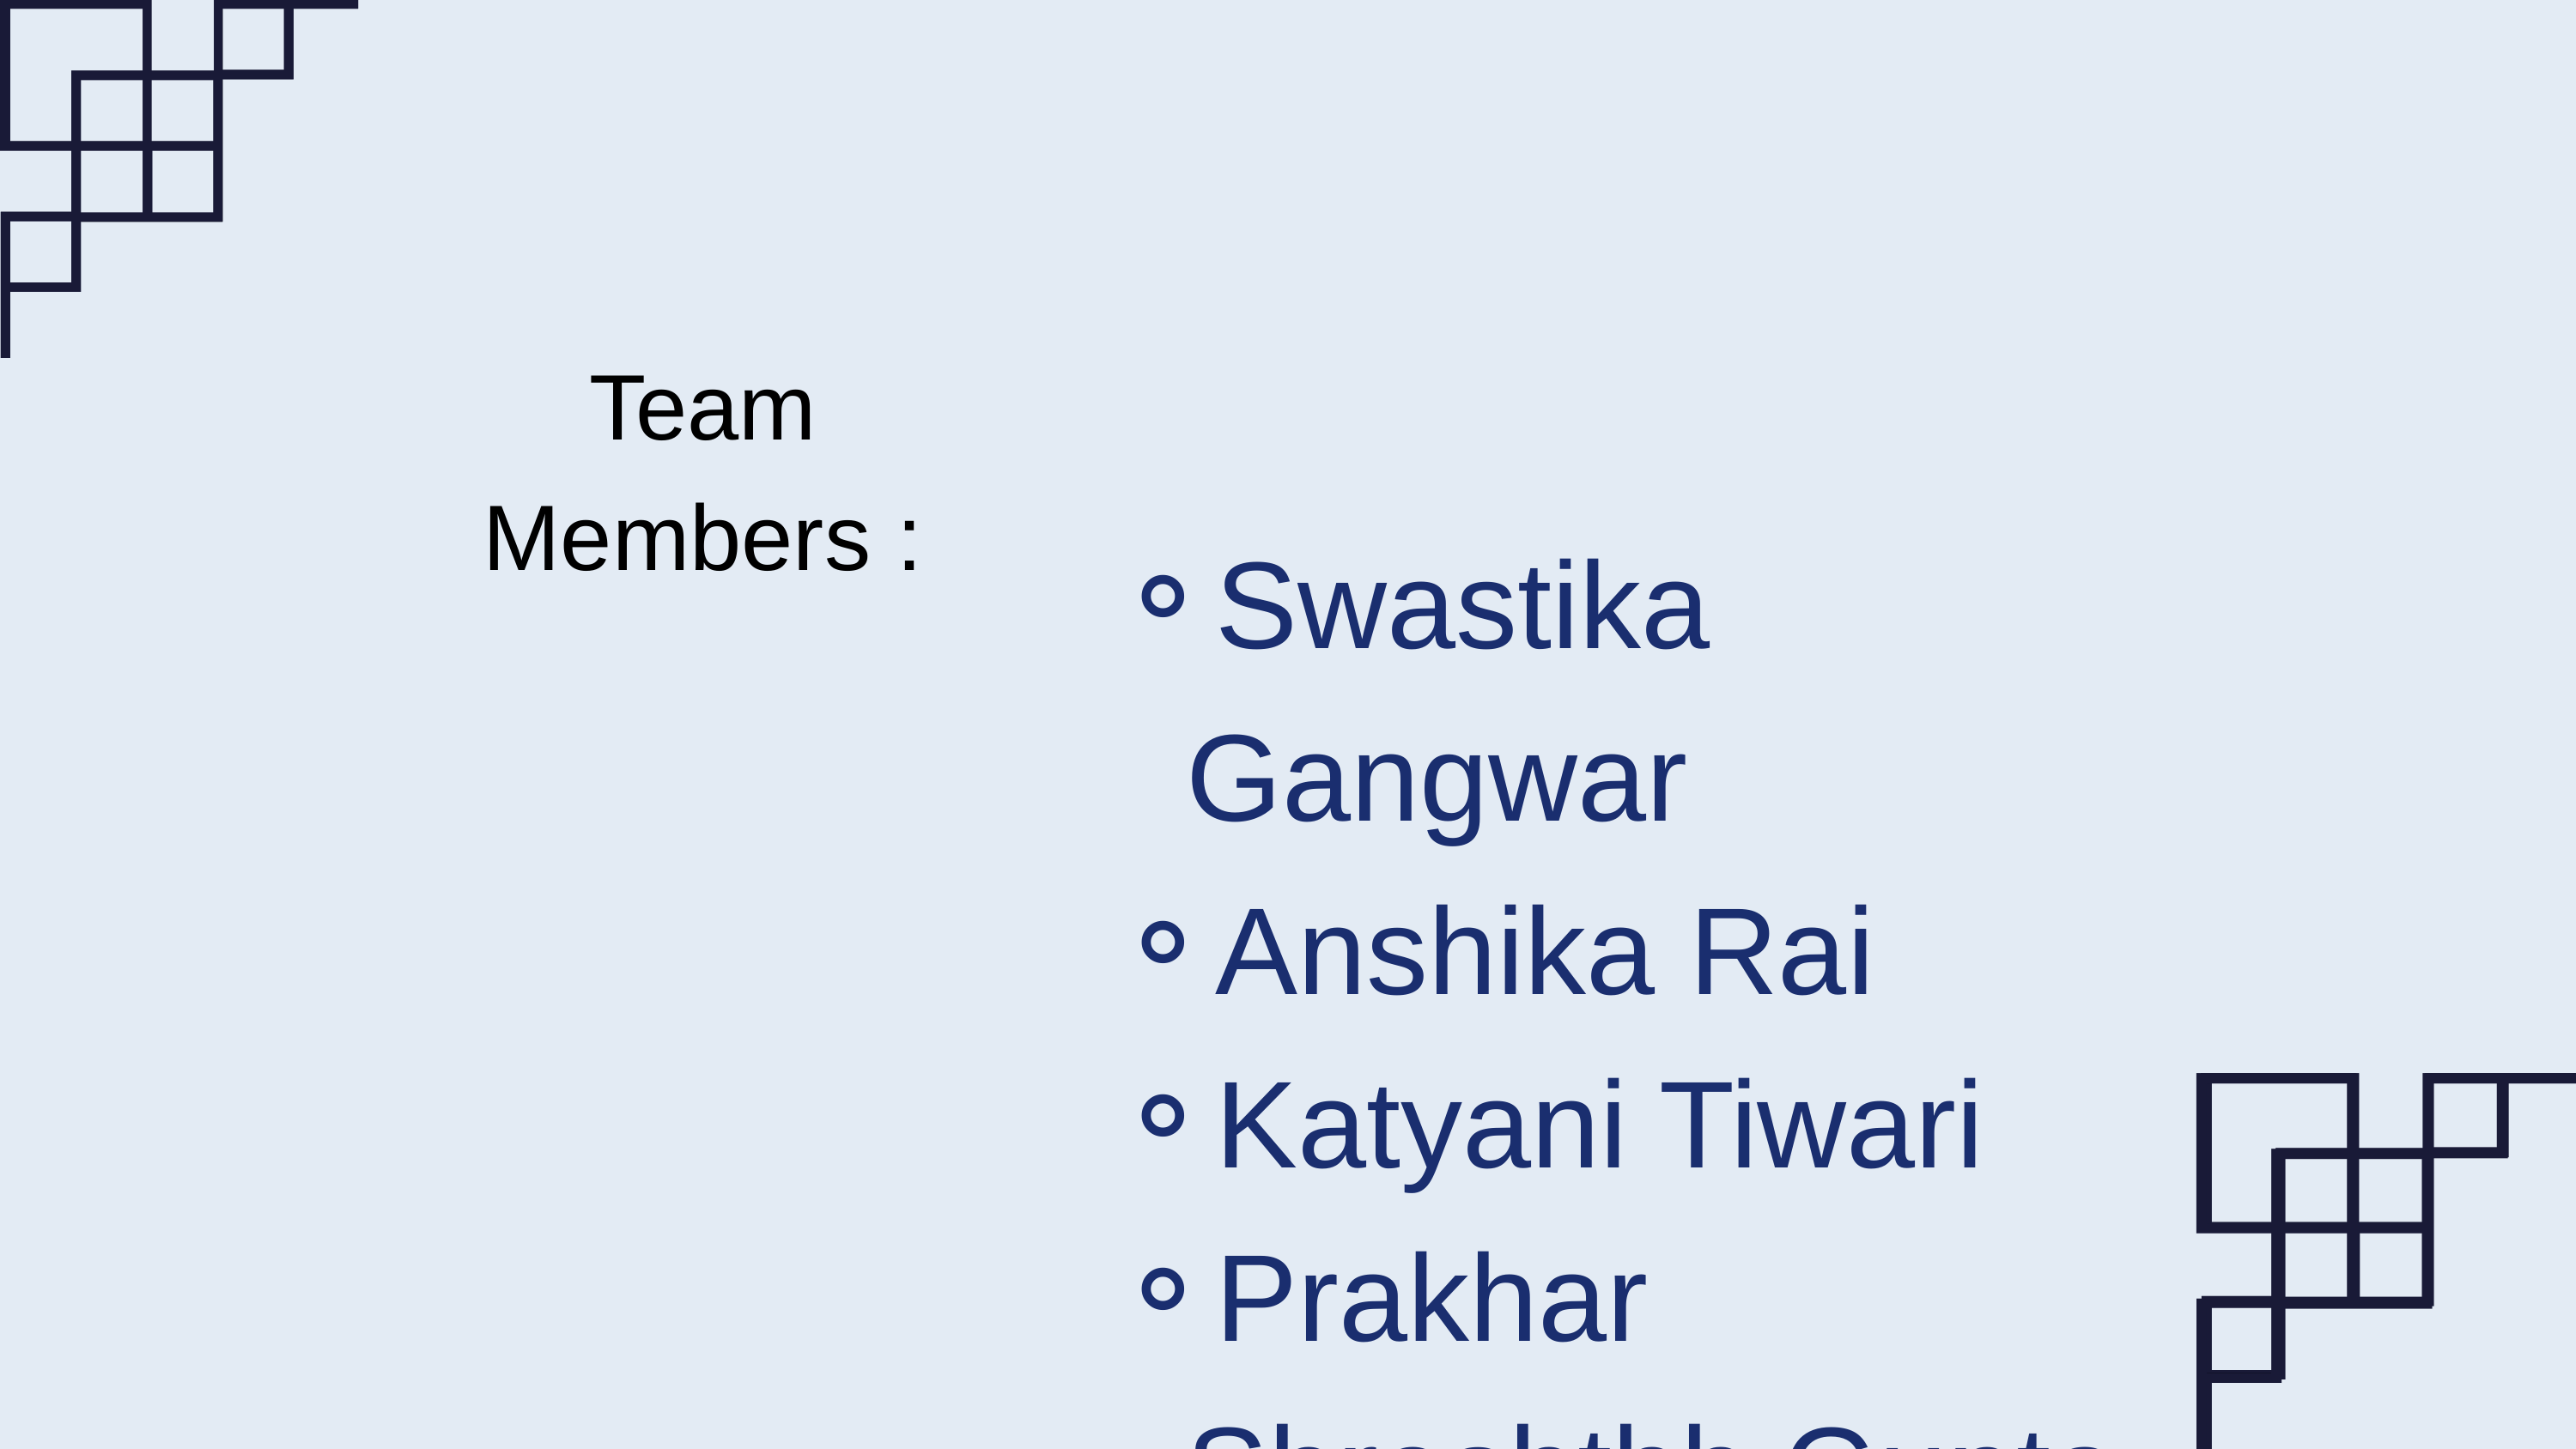

Team Members :
Swastika Gangwar
Anshika Rai
Katyani Tiwari
Prakhar Shreshthh Gupta